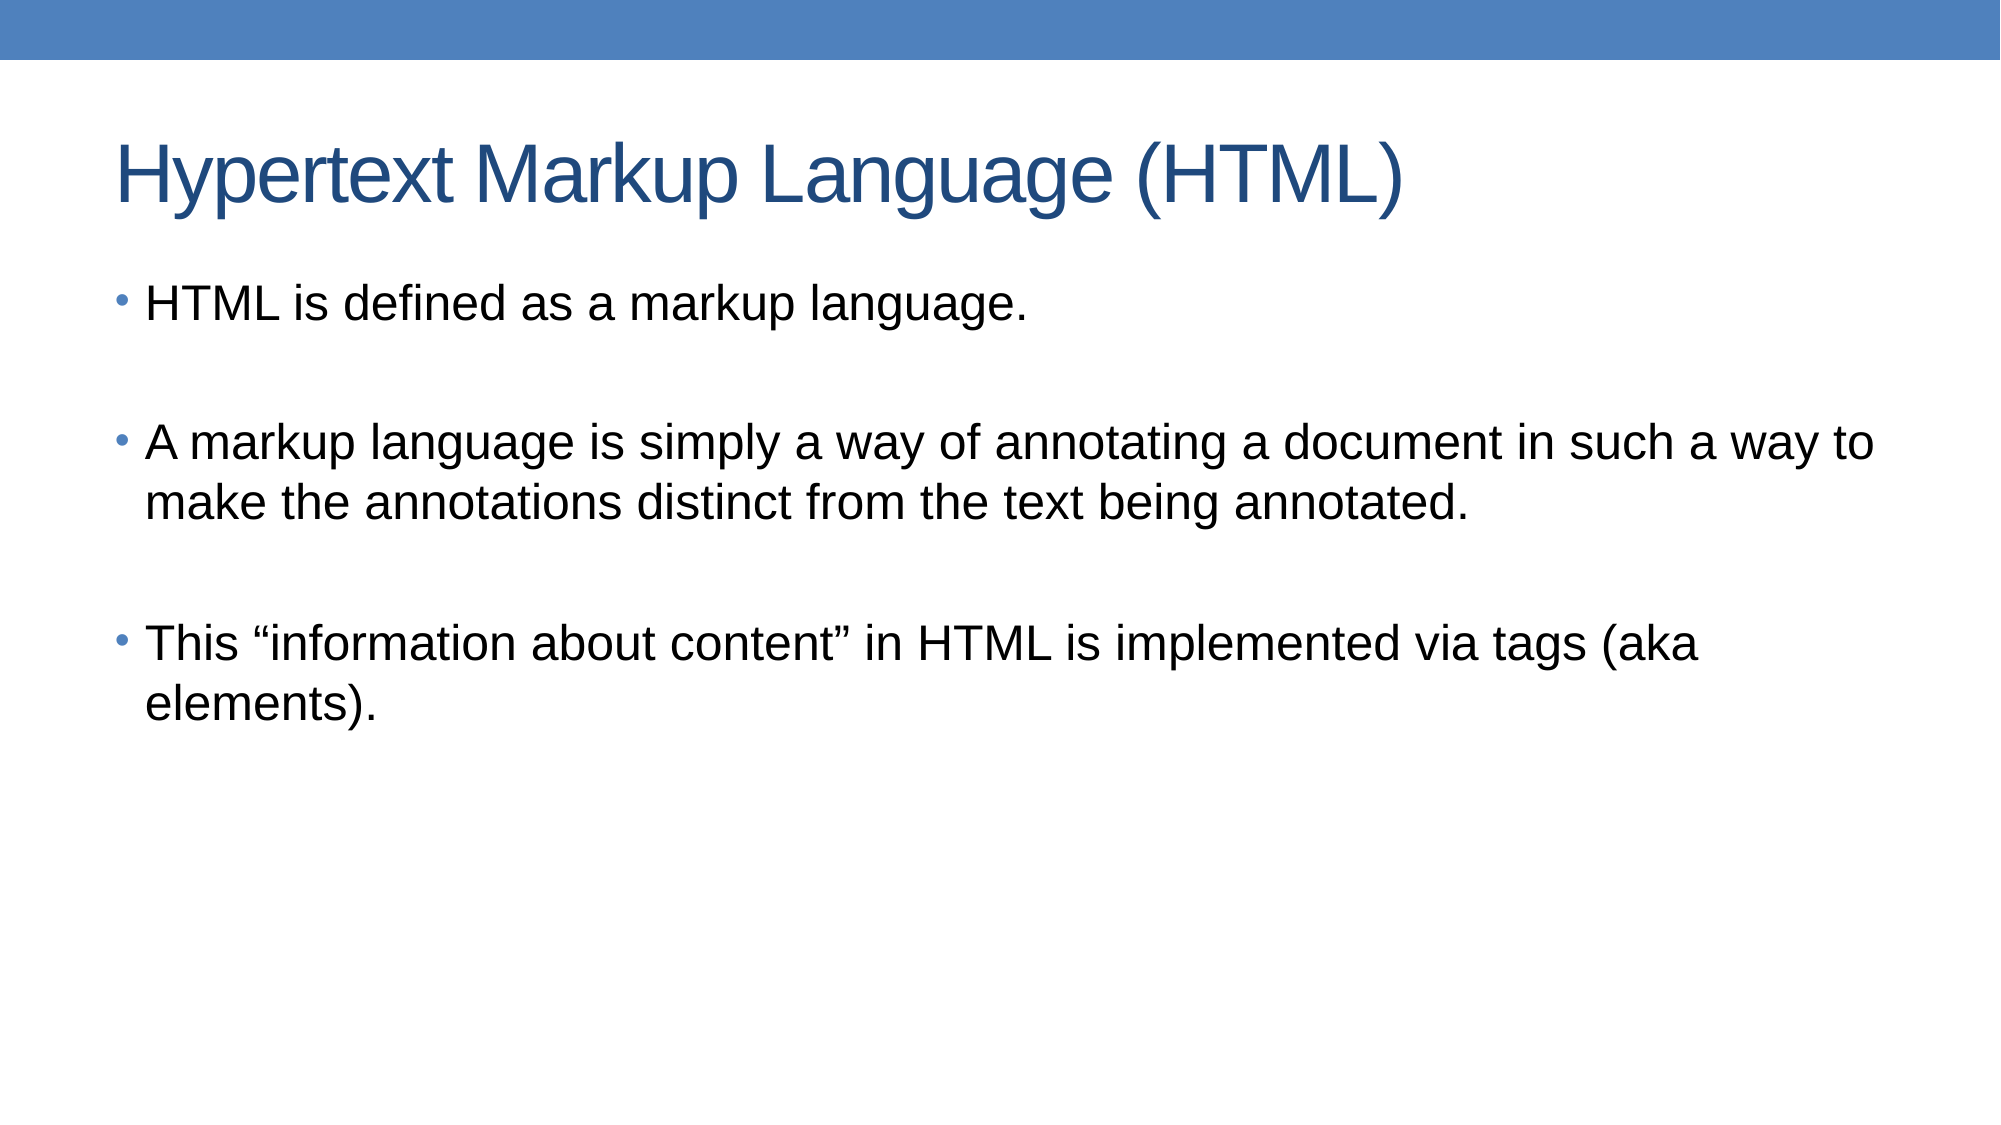

# Hypertext Markup Language (HTML)
HTML is defined as a markup language.

A markup language is simply a way of annotating a document in such a way to make the annotations distinct from the text being annotated.

This “information about content” in HTML is implemented via tags (aka elements).